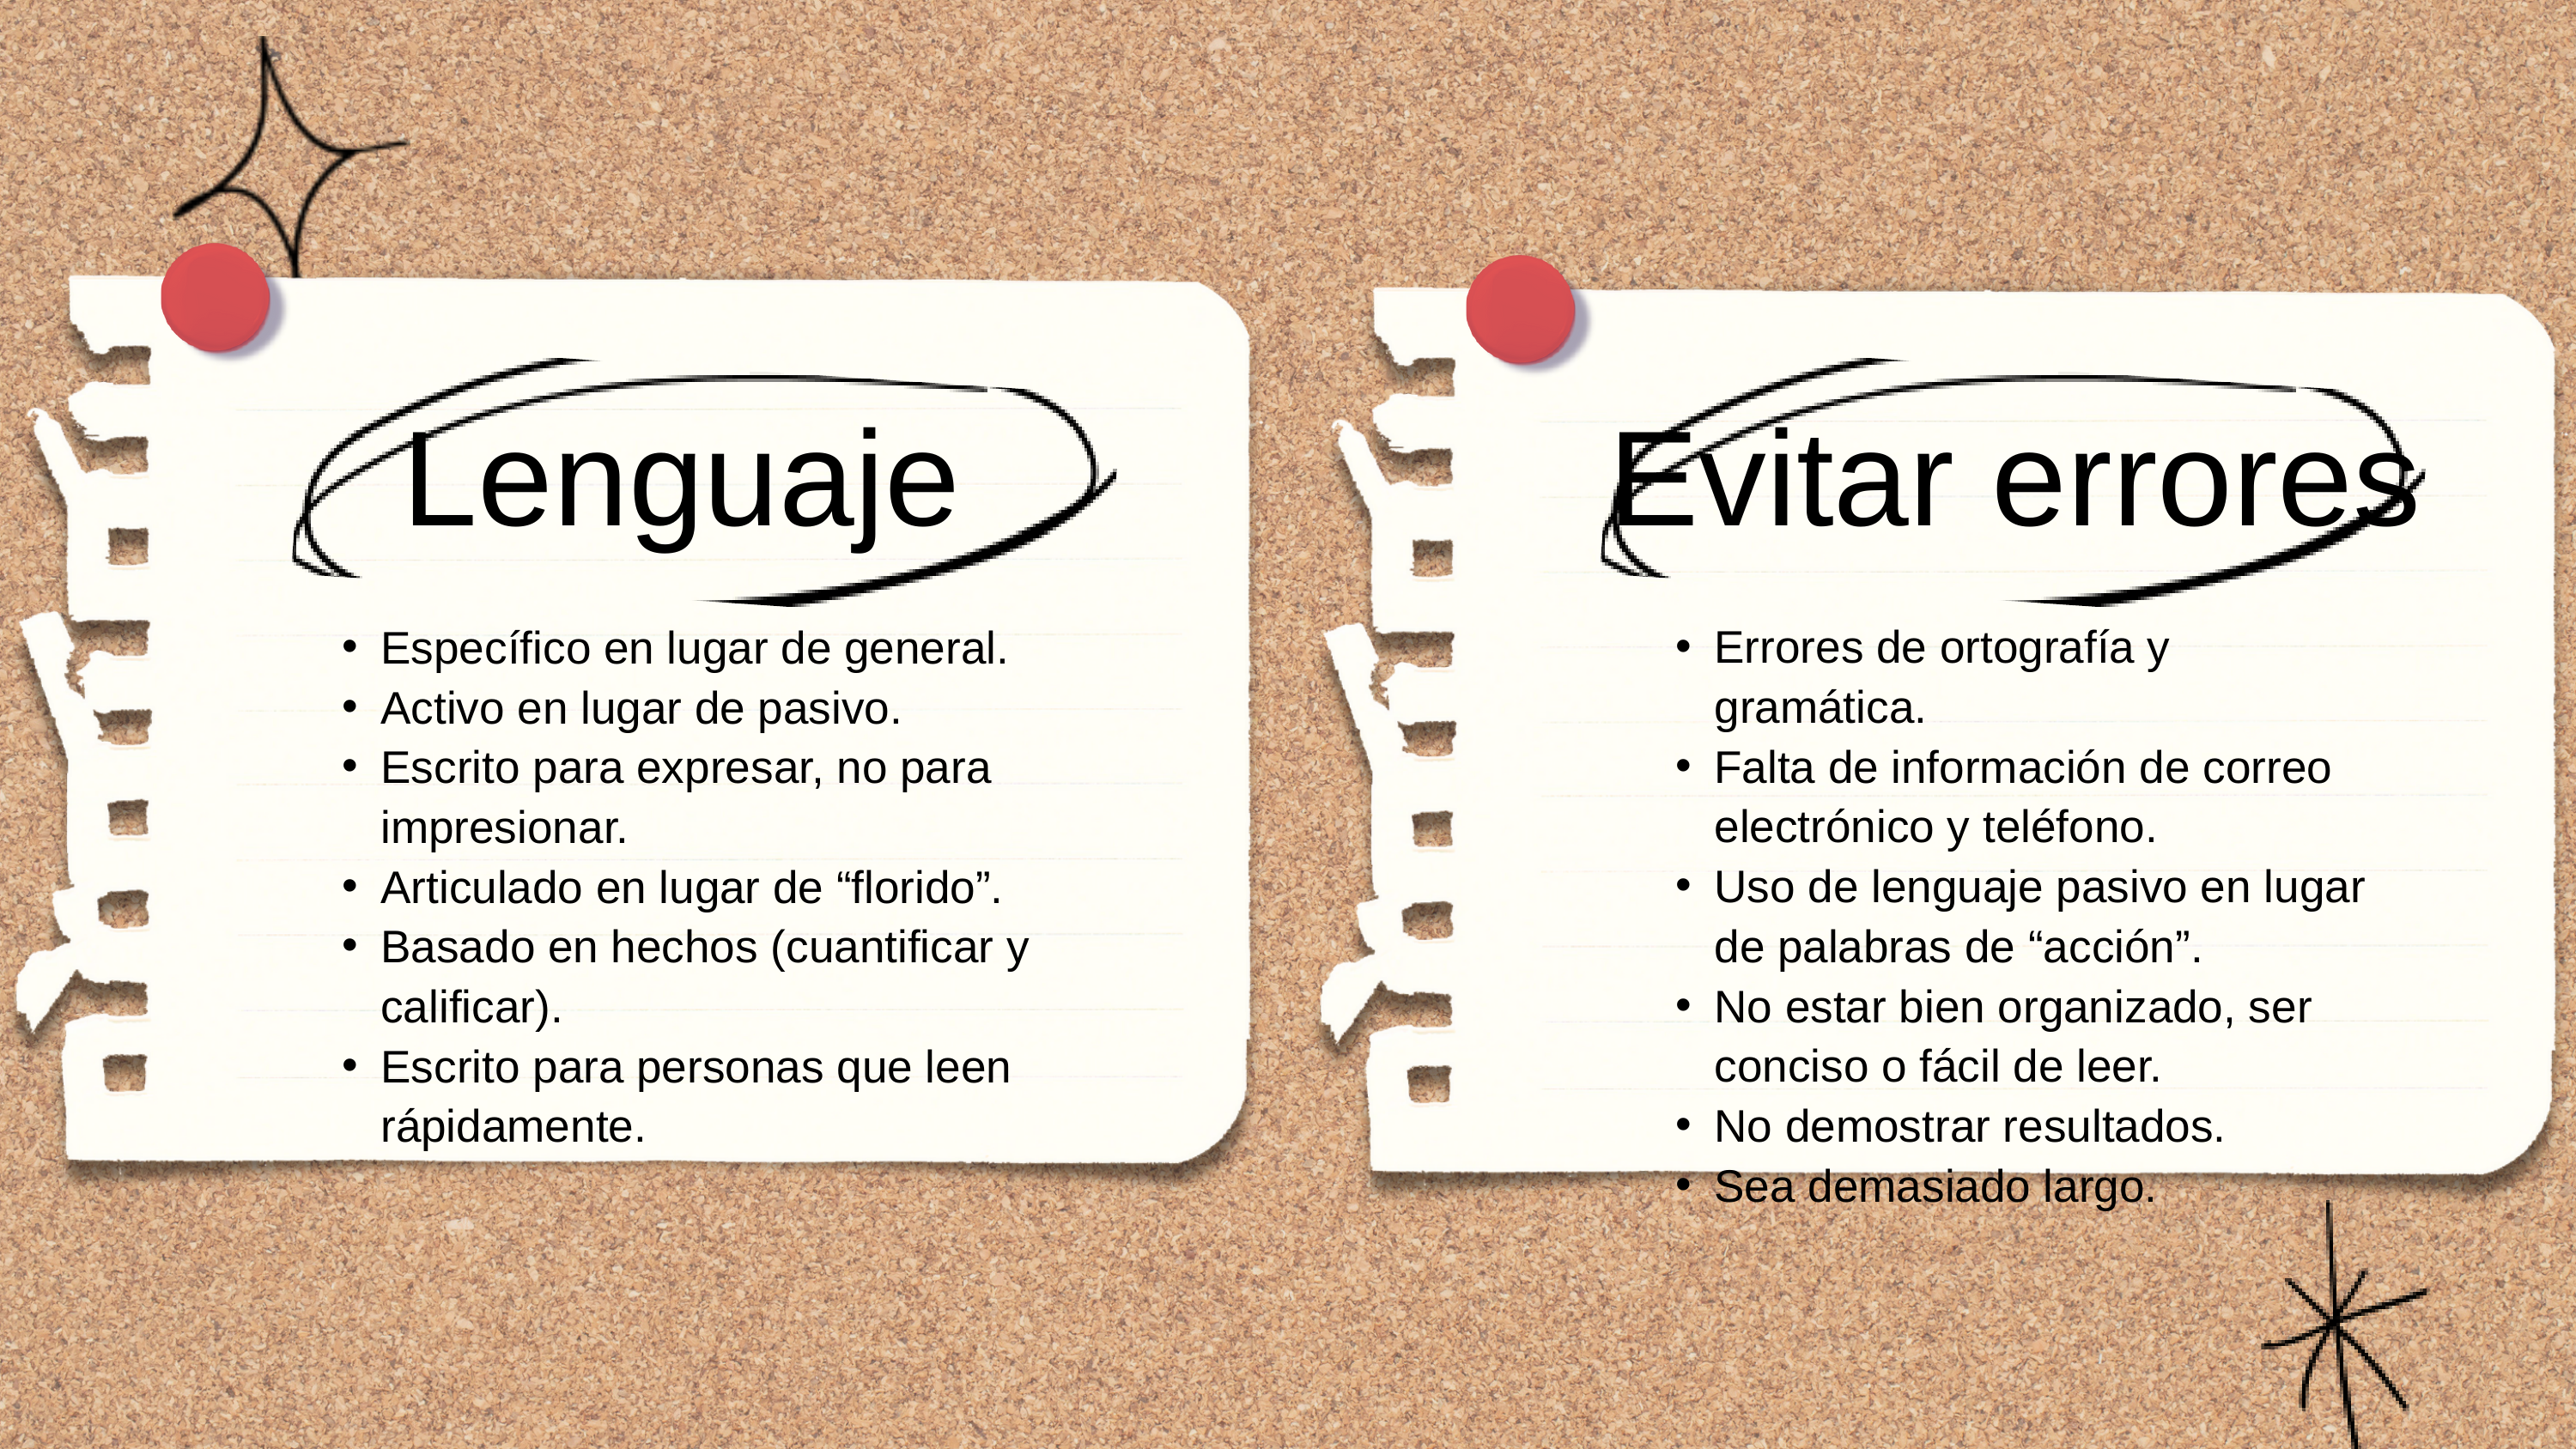

Lenguaje
Evitar errores

Errores de ortografía y gramática.
Falta de información de correo electrónico y teléfono.
Uso de lenguaje pasivo en lugar de palabras de “acción”.
No estar bien organizado, ser conciso o fácil de leer.
No demostrar resultados.
Sea demasiado largo.
Específico en lugar de general.
Activo en lugar de pasivo.
Escrito para expresar, no para impresionar.
Articulado en lugar de “florido”.
Basado en hechos (cuantificar y calificar).
Escrito para personas que leen rápidamente.